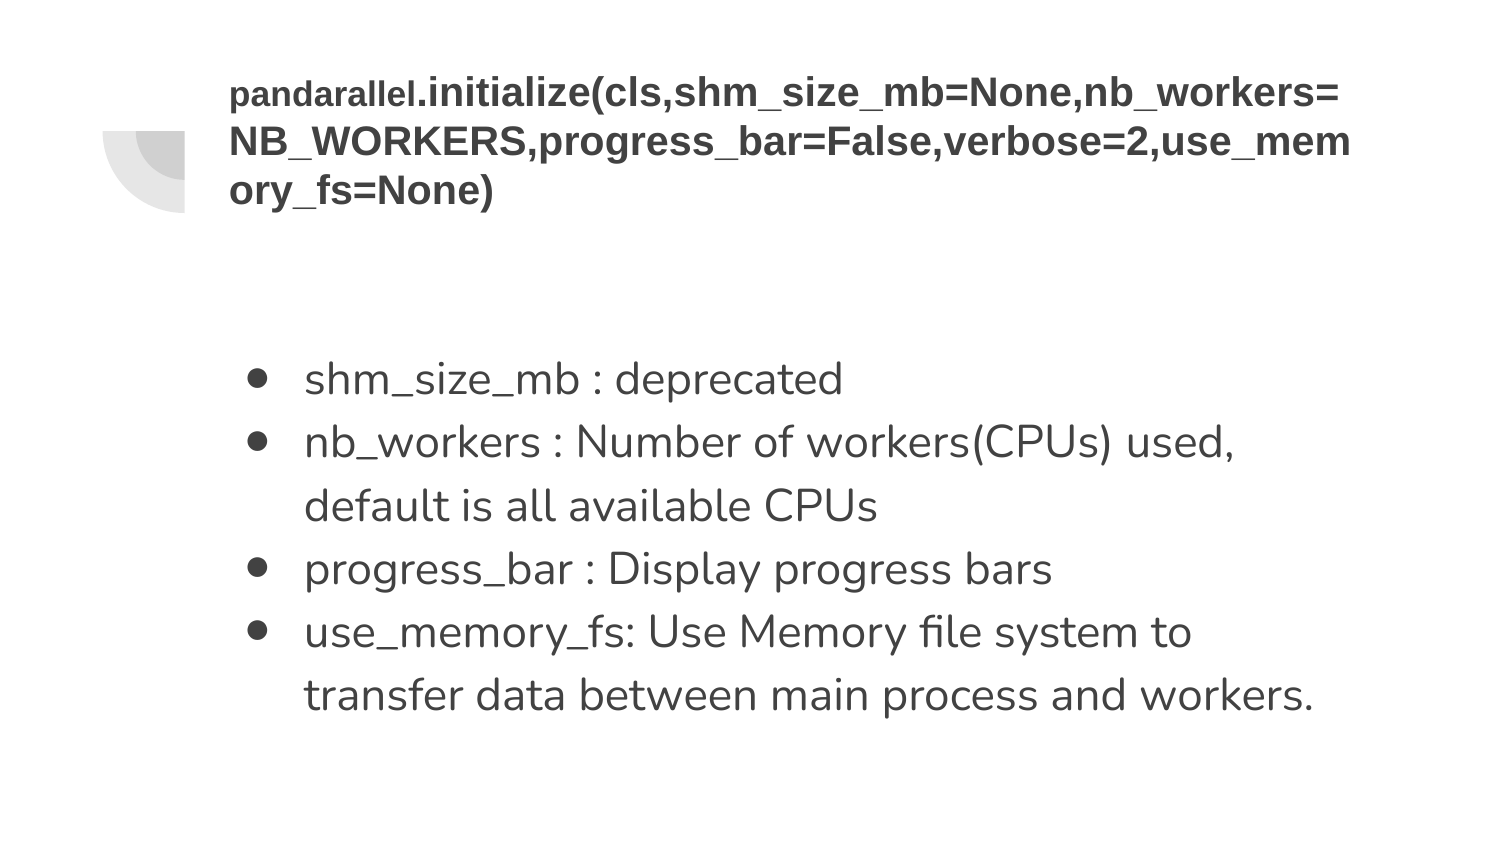

# pandarallel.initialize(cls,shm_size_mb=None,nb_workers=NB_WORKERS,progress_bar=False,verbose=2,use_memory_fs=None)
shm_size_mb : deprecated
nb_workers : Number of workers(CPUs) used, default is all available CPUs
progress_bar : Display progress bars
use_memory_fs: Use Memory file system to transfer data between main process and workers.